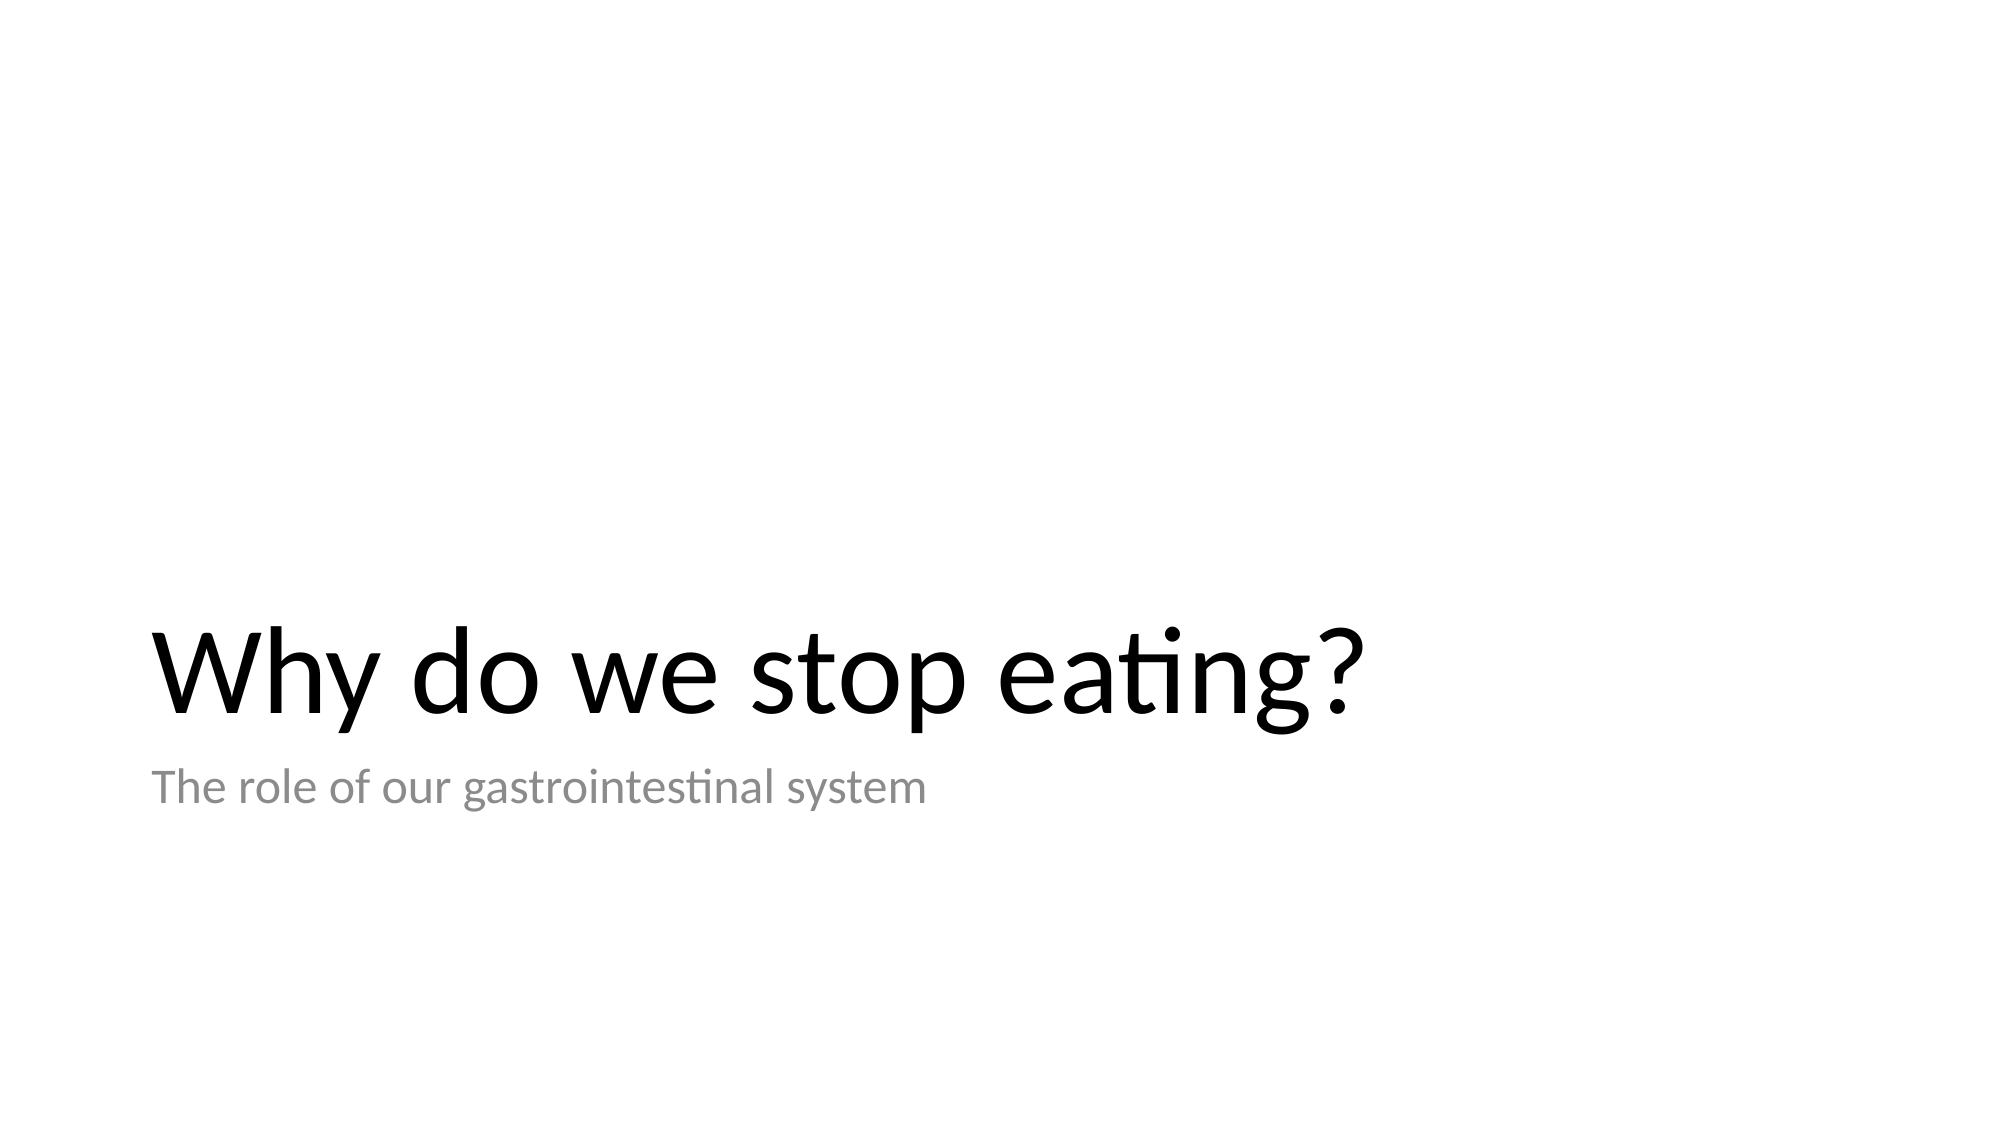

# Why do we stop eating?
The role of our gastrointestinal system